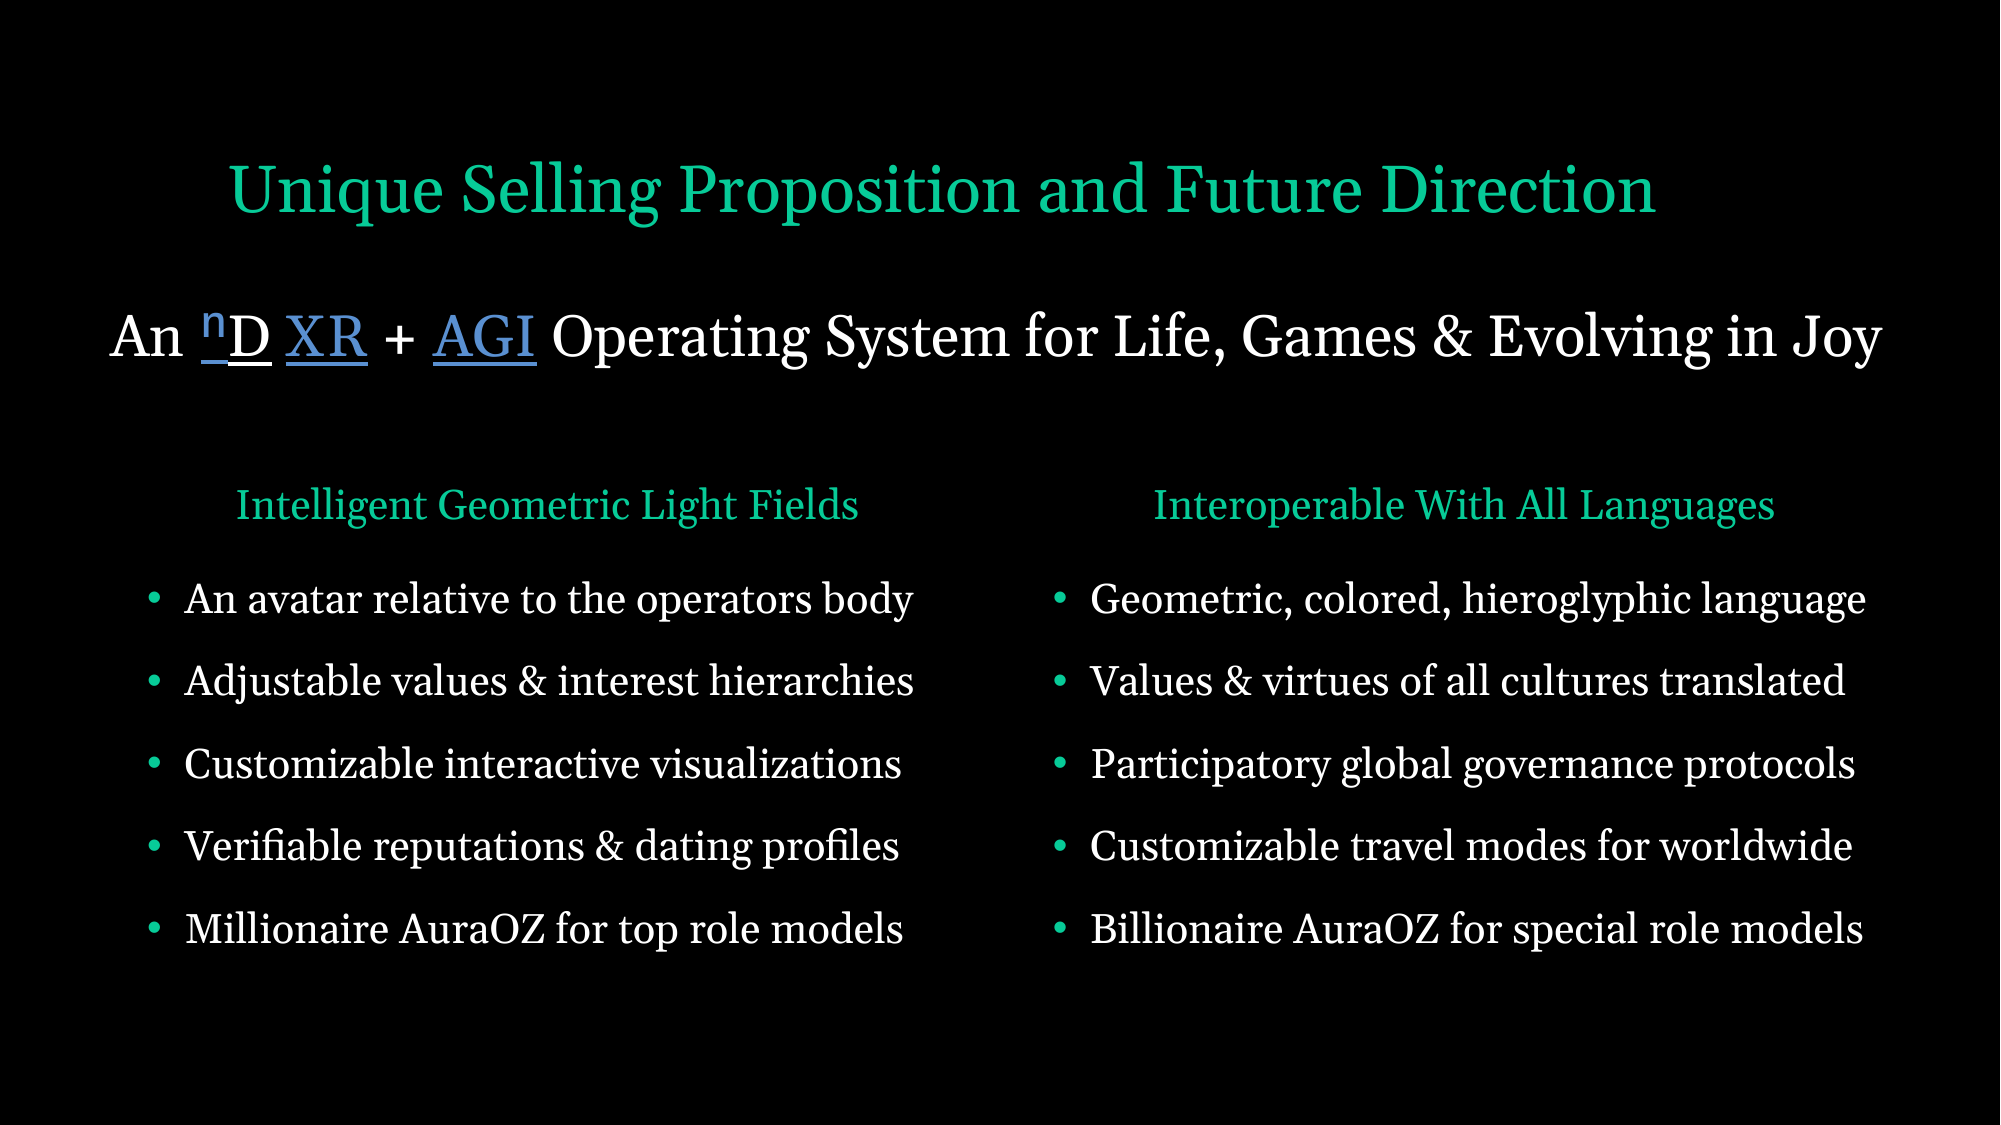

# Unique Selling Proposition and Future Direction
An ⁿD XR + AGI Operating System for Life, Games & Evolving in Joy
Intelligent Geometric Light Fields
Interoperable With All Languages
An avatar relative to the operators body
Adjustable values & interest hierarchies
Customizable interactive visualizations
Verifiable reputations & dating profiles
Millionaire AuraOZ for top role models
Geometric, colored, hieroglyphic language
Values & virtues of all cultures translated
Participatory global governance protocols
Customizable travel modes for worldwide
Billionaire AuraOZ for special role models